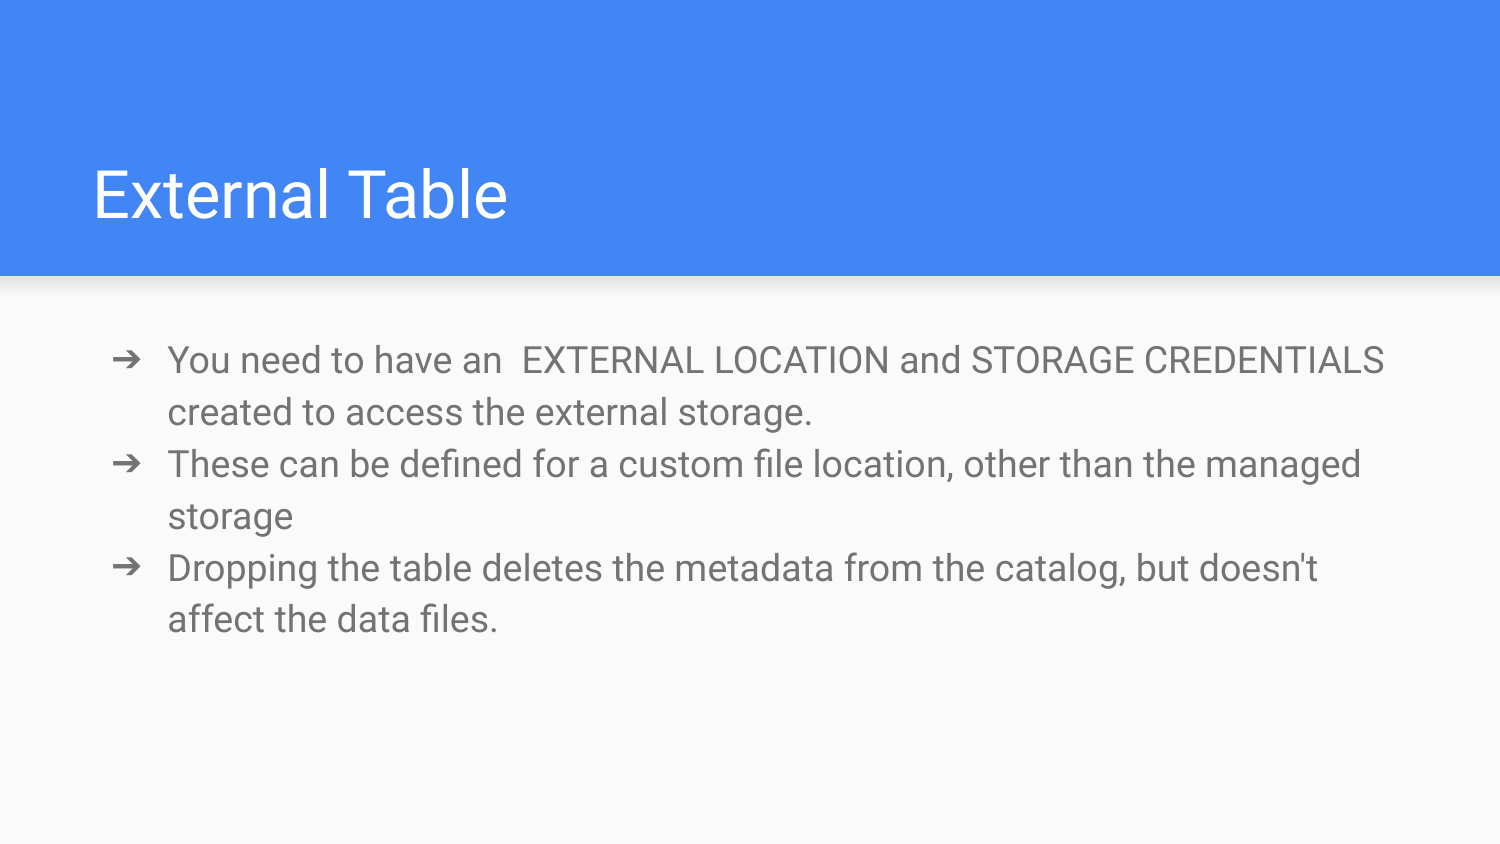

# External Table
You need to have an  EXTERNAL LOCATION and STORAGE CREDENTIALS created to access the external storage.
These can be defined for a custom file location, other than the managed storage
Dropping the table deletes the metadata from the catalog, but doesn't affect the data files.